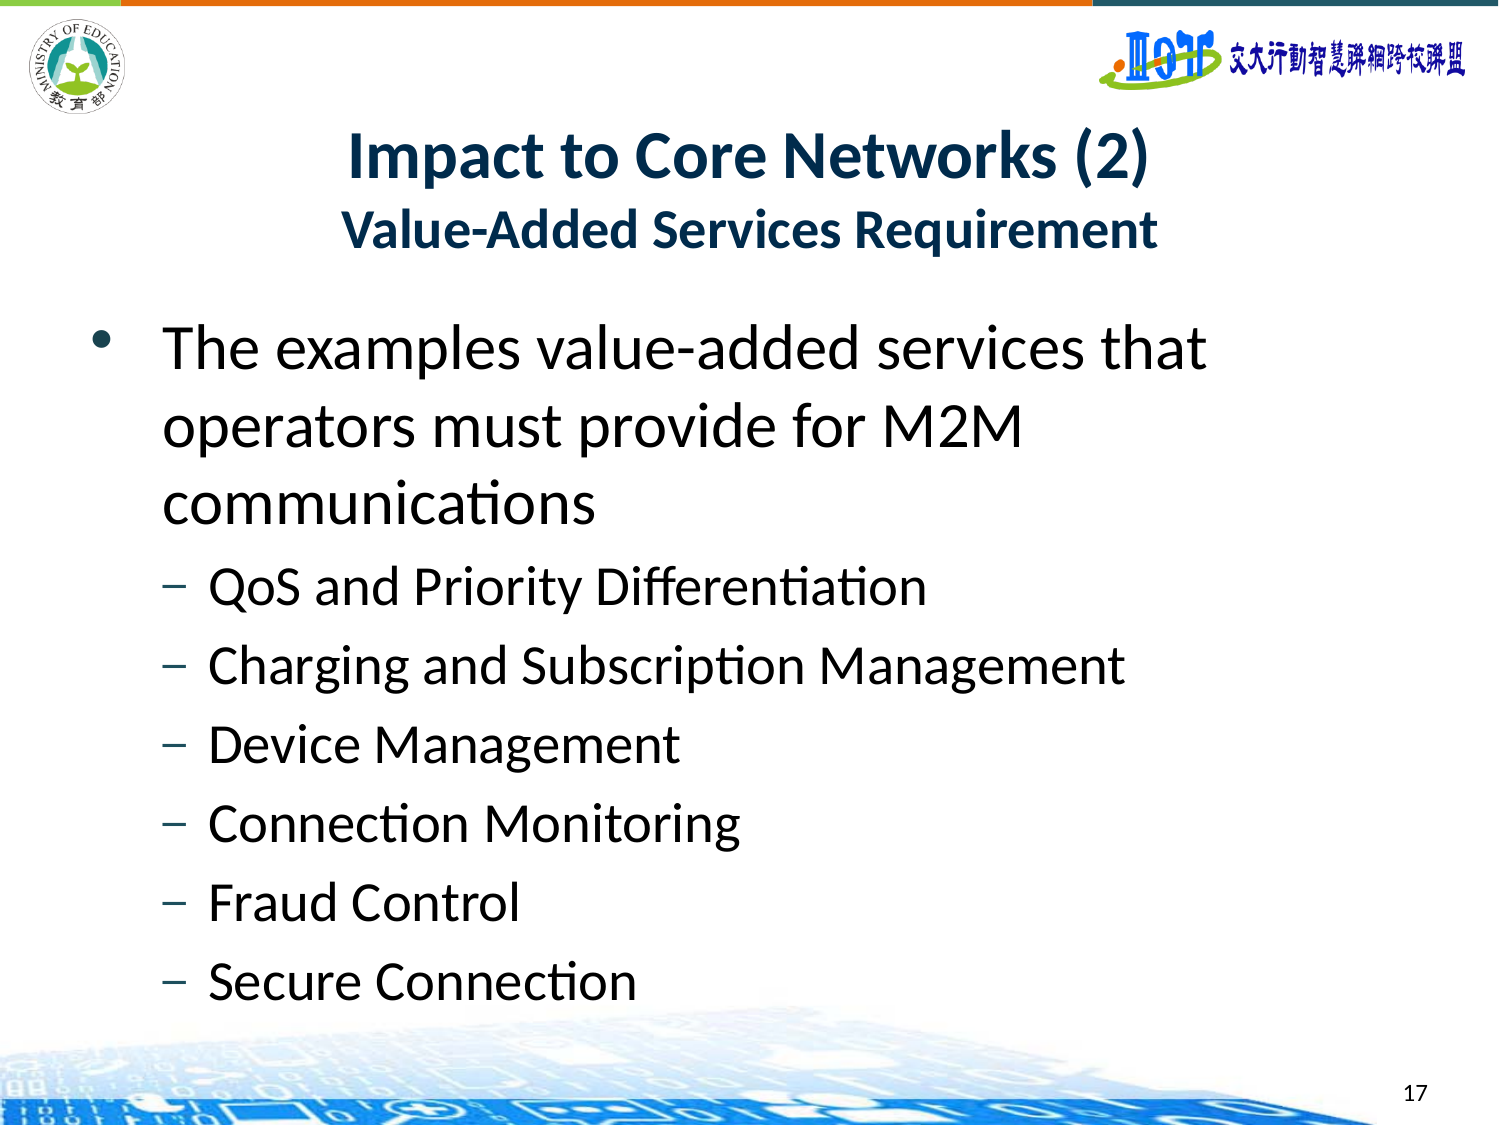

# Impact to Core Networks (2) Value-Added Services Requirement
The examples value-added services that operators must provide for M2M communications
QoS and Priority Differentiation
Charging and Subscription Management
Device Management
Connection Monitoring
Fraud Control
Secure Connection
17